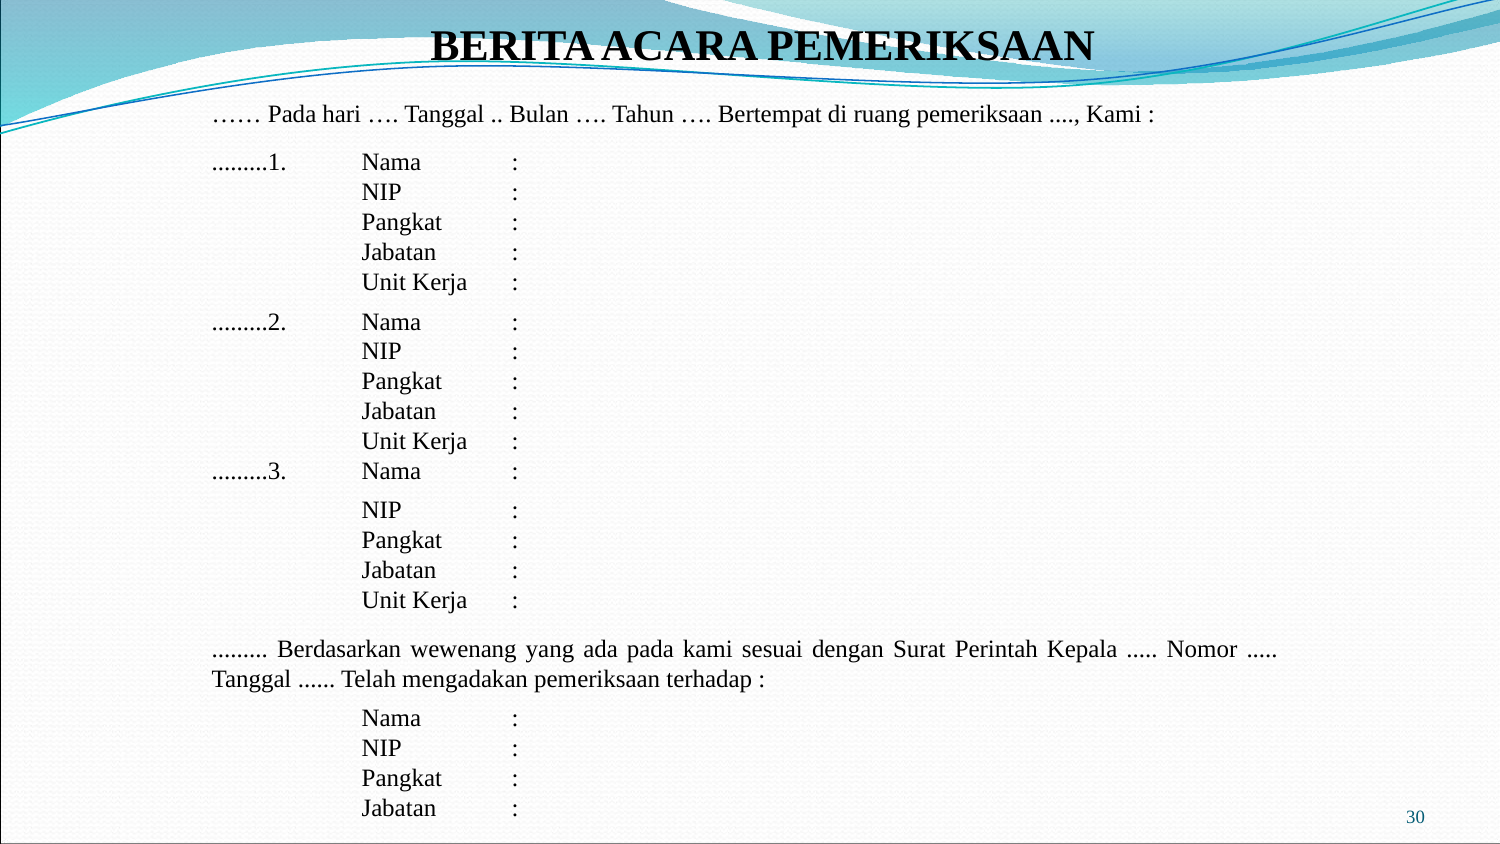

BERITA ACARA PEMERIKSAAN
…… Pada hari …. Tanggal .. Bulan …. Tahun …. Bertempat di ruang pemeriksaan ...., Kami :
.........1.	Nama	:
	NIP	:
	Pangkat	:
	Jabatan	:
	Unit Kerja	:
.........2.	Nama	:
	NIP	:
	Pangkat	:
	Jabatan	:
	Unit Kerja	:
.........3.	Nama	:
	NIP	:
	Pangkat	:
	Jabatan	:
	Unit Kerja	:
......... Berdasarkan wewenang yang ada pada kami sesuai dengan Surat Perintah Kepala ..... Nomor ..... Tanggal ...... Telah mengadakan pemeriksaan terhadap :
	Nama	:
	NIP	:
	Pangkat	:
	Jabatan	:

30